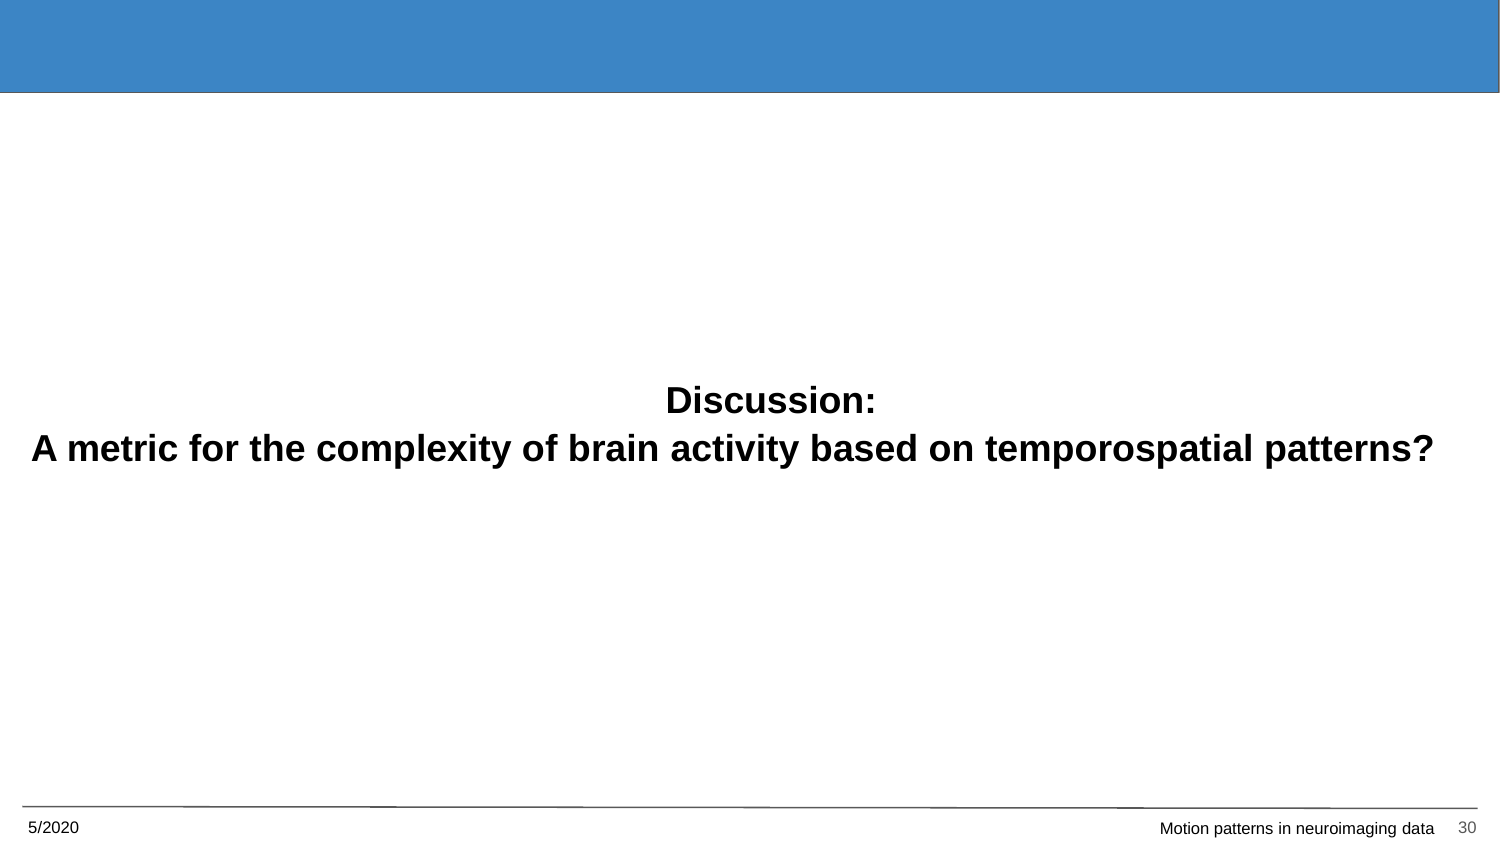

Discussion:
A metric for the complexity of brain activity based on temporospatial patterns?
5/2020
30
Motion patterns in neuroimaging data